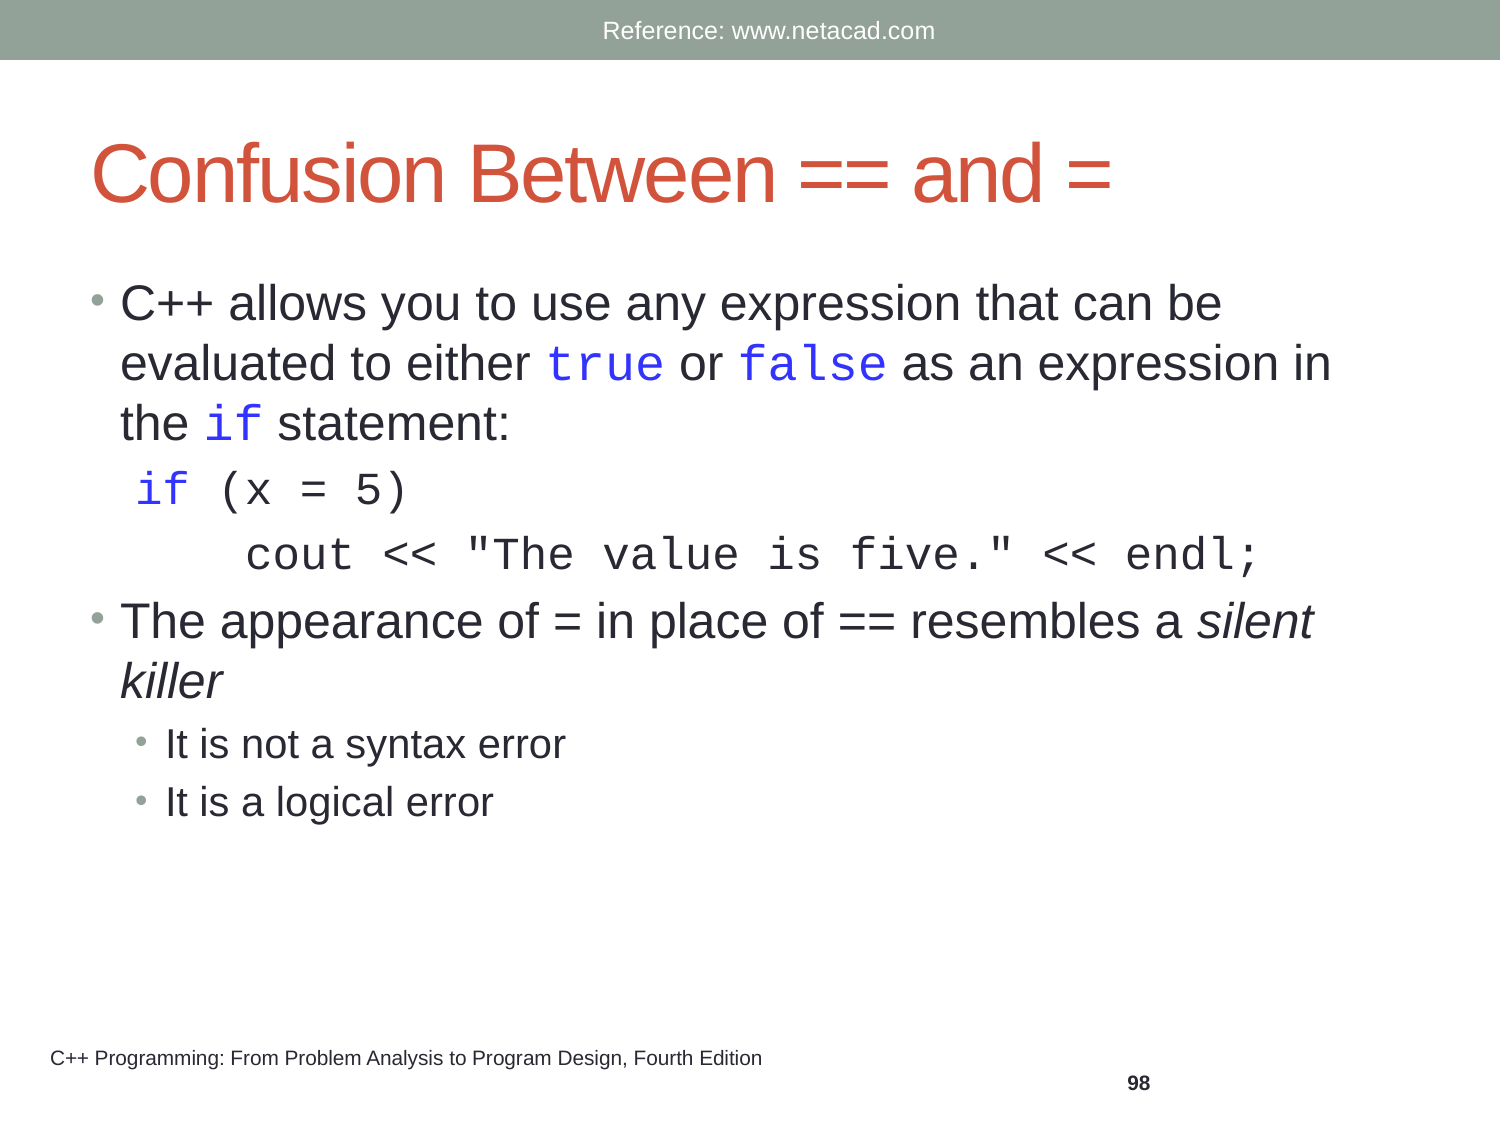

Confusion Between == and =
C++ allows you to use any expression that can be evaluated to either true or false as an expression in the if statement:
if (x = 5)
    cout << "The value is five." << endl;
The appearance of = in place of == resembles a silent killer
It is not a syntax error
It is a logical error
Reference: www.netacad.com
C++ Programming: From Problem Analysis to Program Design, Fourth Edition
98